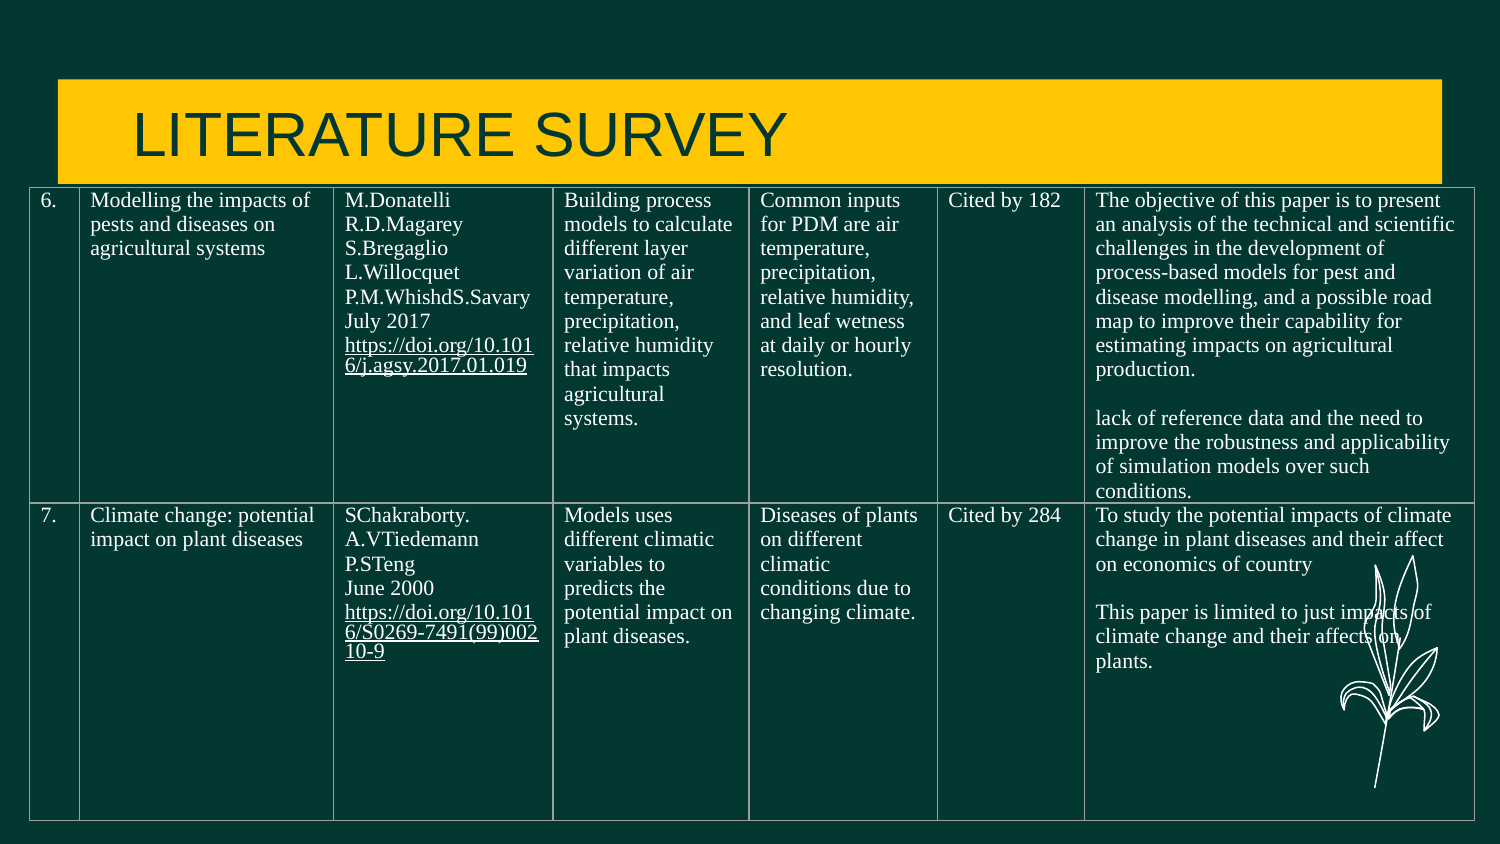

# LITERATURE SURVEY
| 6. | Modelling the impacts of pests and diseases on agricultural systems | M.Donatelli R.D.Magarey S.Bregaglio L.Willocquet P.M.WhishdS.Savary July 2017 https://doi.org/10.1016/j.agsy.2017.01.019 | Building process models to calculate different layer variation of air temperature, precipitation, relative humidity that impacts agricultural systems. | Common inputs for PDM are air temperature, precipitation, relative humidity, and leaf wetness at daily or hourly resolution. | Cited by 182 | The objective of this paper is to present an analysis of the technical and scientific challenges in the development of process-based models for pest and disease modelling, and a possible road map to improve their capability for estimating impacts on agricultural production. lack of reference data and the need to improve the robustness and applicability of simulation models over such conditions. |
| --- | --- | --- | --- | --- | --- | --- |
| 7. | Climate change: potential impact on plant diseases | SChakraborty. A.VTiedemann P.STeng June 2000 https://doi.org/10.1016/S0269-7491(99)00210-9 | Models uses different climatic variables to predicts the potential impact on plant diseases. | Diseases of plants on different climatic conditions due to changing climate. | Cited by 284 | To study the potential impacts of climate change in plant diseases and their affect on economics of country This paper is limited to just impacts of climate change and their affects on plants. |